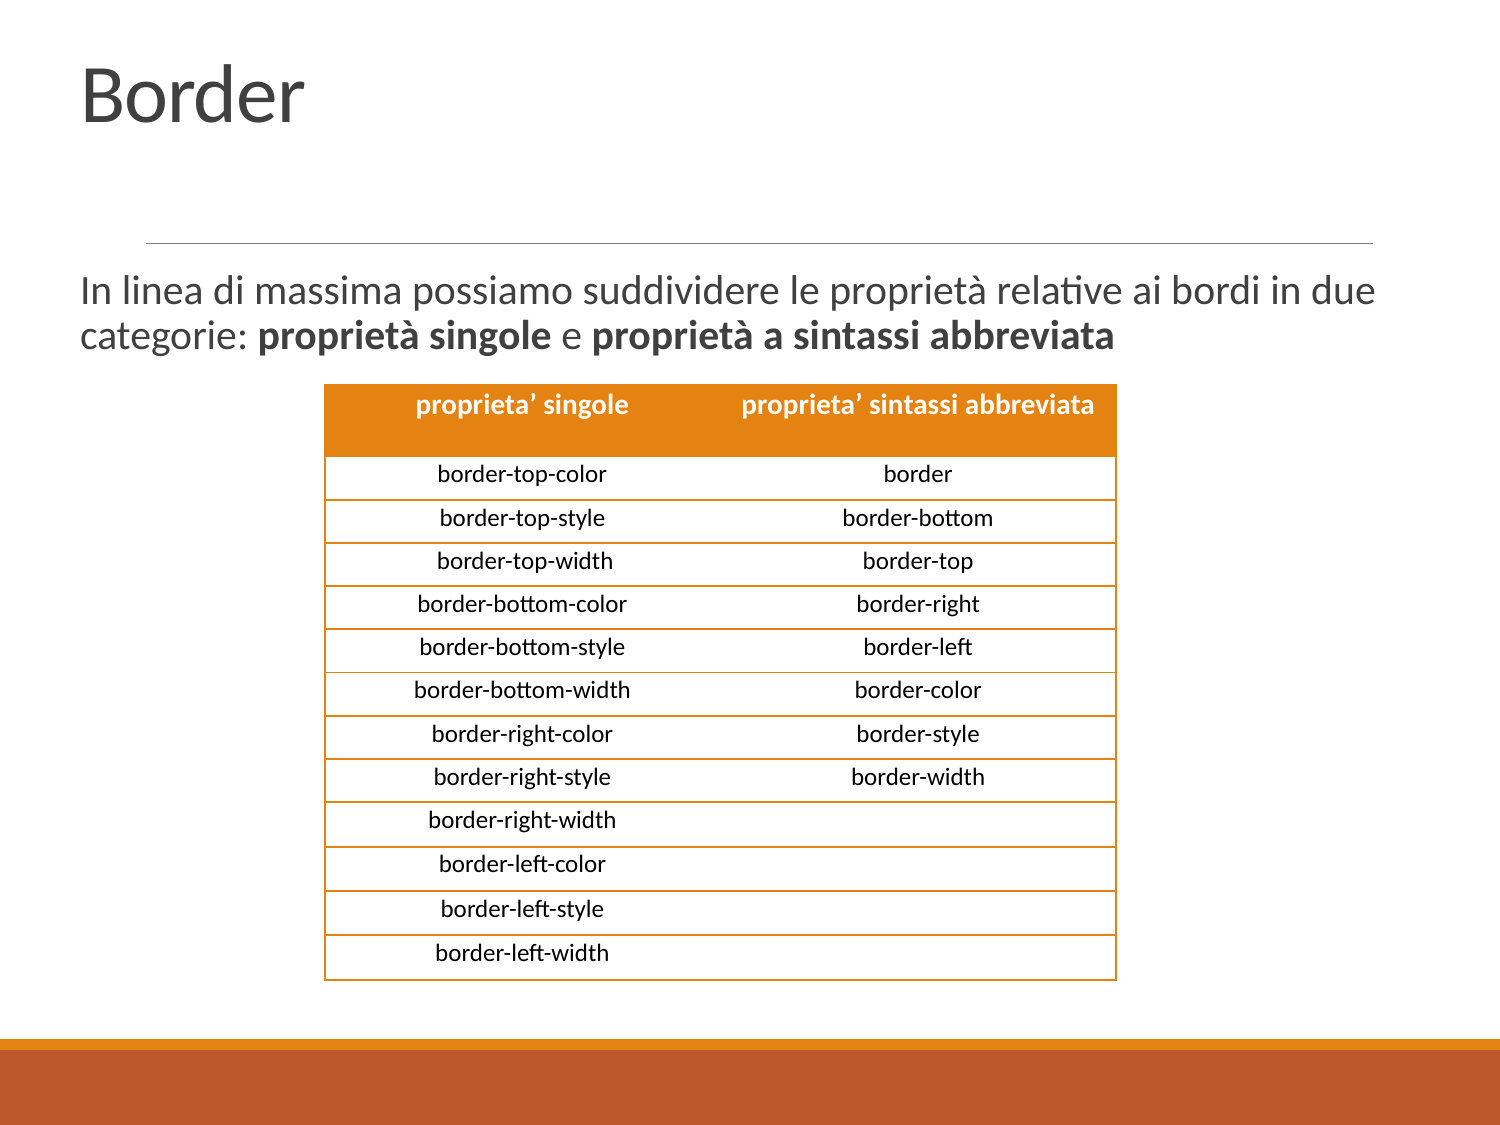

# Border
In linea di massima possiamo suddividere le proprietà relative ai bordi in due categorie: proprietà singole e proprietà a sintassi abbreviata

| proprieta’ singole | proprieta’ sintassi abbreviata |
| --- | --- |
| border-top-color | border |
| border-top-style | border-bottom |
| border-top-width | border-top |
| border-bottom-color | border-right |
| border-bottom-style | border-left |
| border-bottom-width | border-color |
| border-right-color | border-style |
| border-right-style | border-width |
| border-right-width |  |
| border-left-color |  |
| border-left-style |  |
| border-left-width |  |